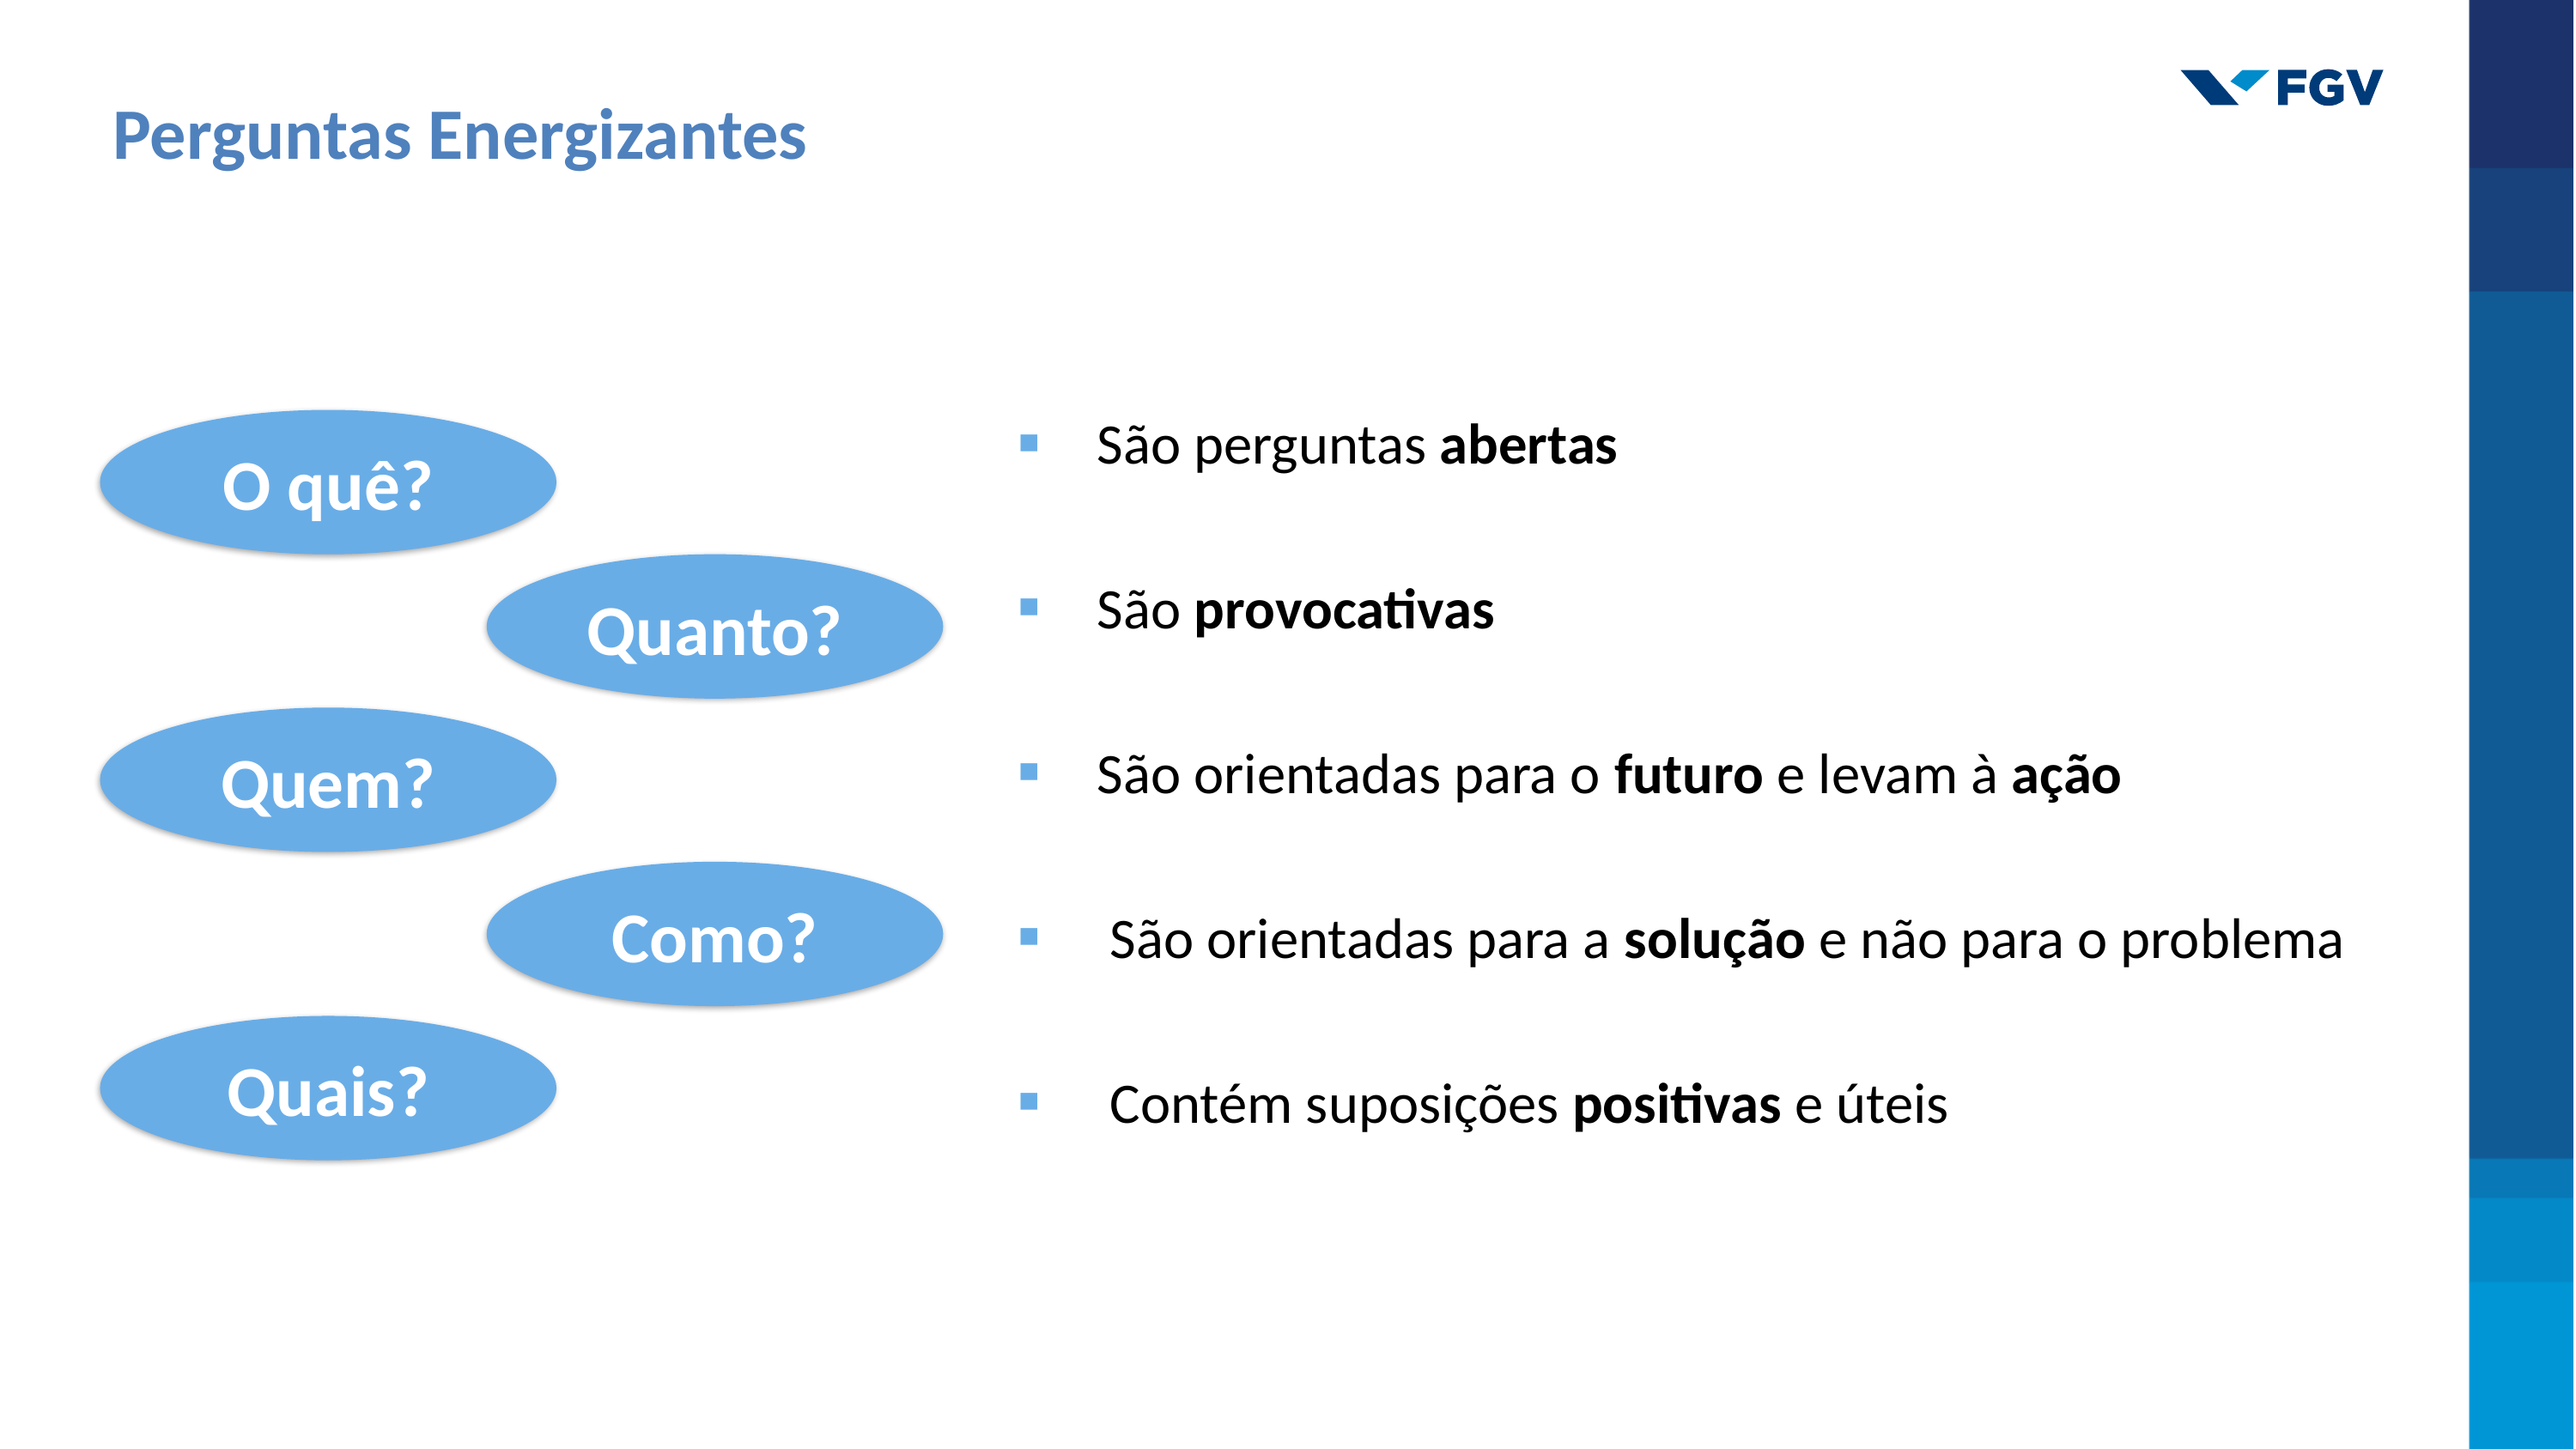

Perguntas Energizantes
São perguntas abertas
São provocativas
São orientadas para o futuro e levam à ação
 São orientadas para a solução e não para o problema
 Contém suposições positivas e úteis
O quê?
Quanto?
Quem?
Como?
Quais?